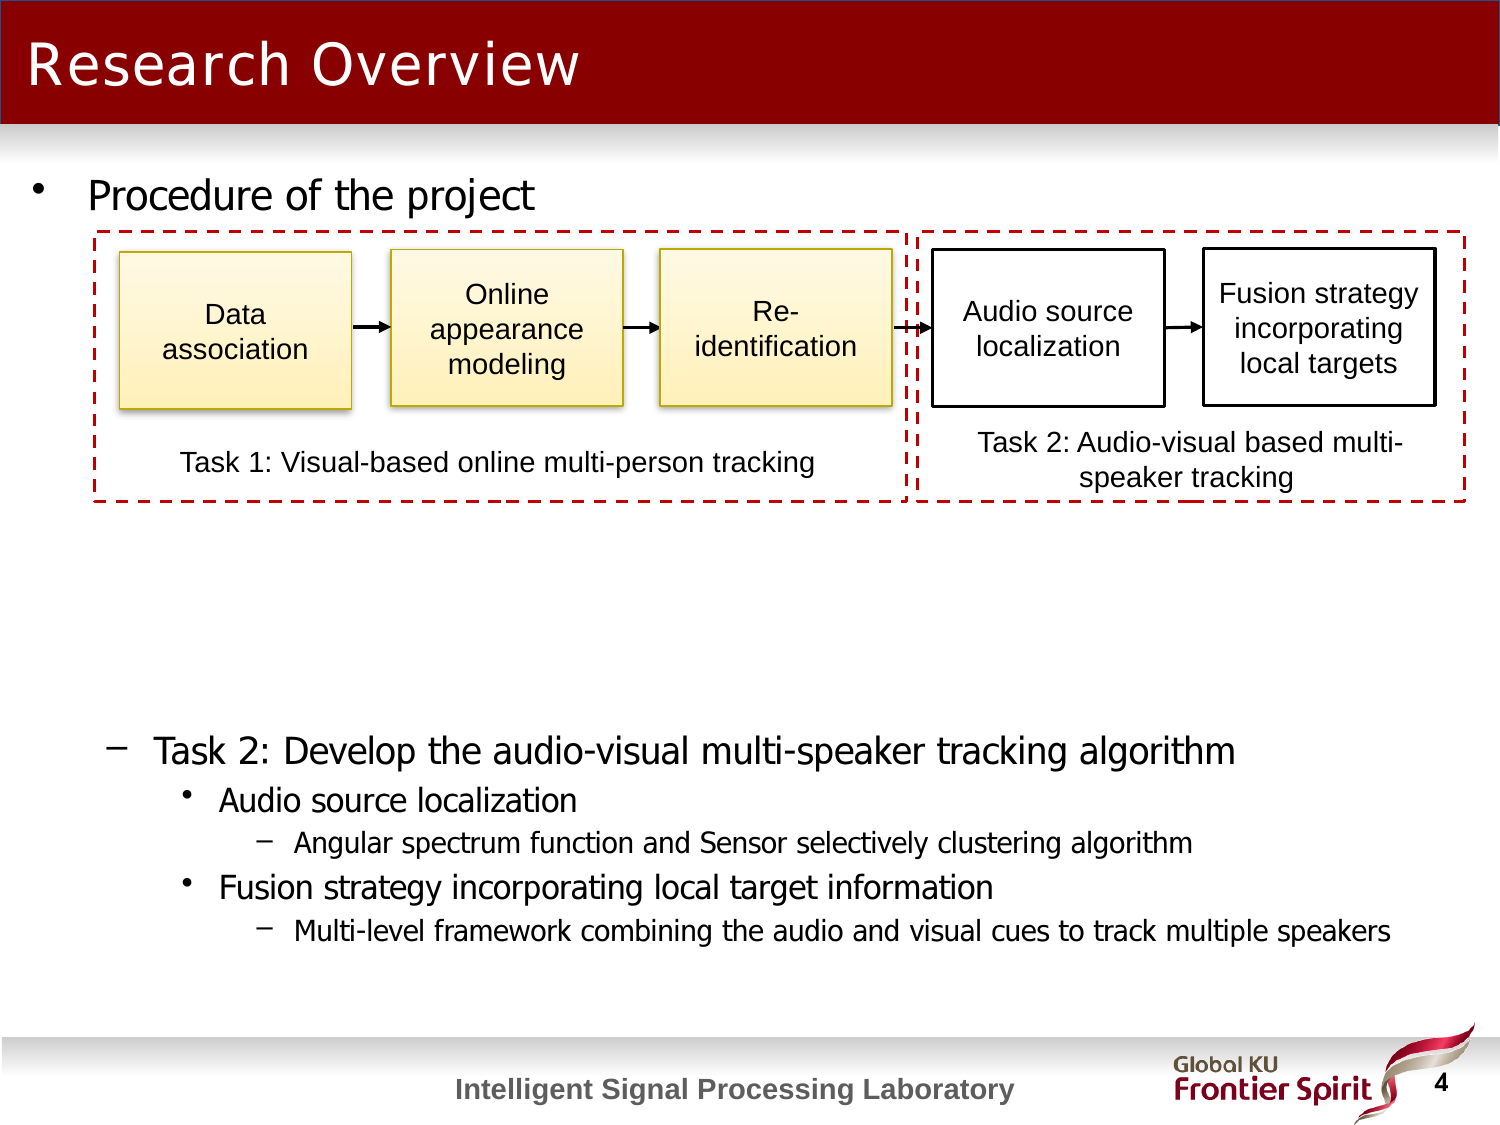

# Research Overview
Procedure of the project

Task 2: Develop the audio-visual multi-speaker tracking algorithm
Audio source localization
Angular spectrum function and Sensor selectively clustering algorithm
Fusion strategy incorporating local target information
Multi-level framework combining the audio and visual cues to track multiple speakers

Fusion strategy incorporating local targets
Online appearance modeling
Audio source localization
Data association
Task 2: Audio-visual based multi-speaker tracking
Task 1: Visual-based online multi-person tracking
Re-
identification
 4